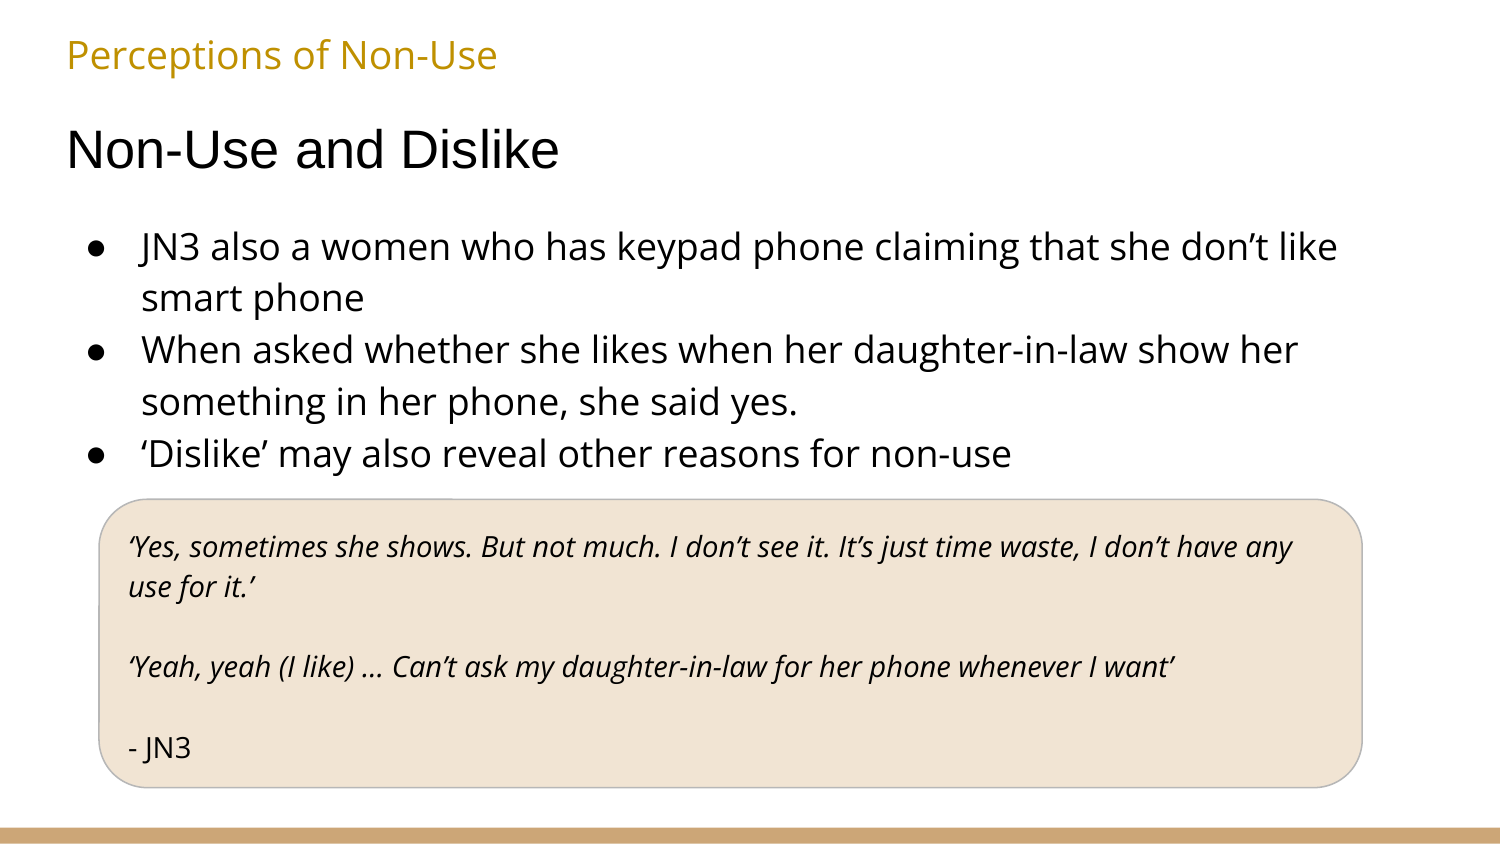

Perceptions of Non-Use
# Non-Use and Dislike
JN3 also a women who has keypad phone claiming that she don’t like smart phone
When asked whether she likes when her daughter-in-law show her something in her phone, she said yes.
‘Dislike’ may also reveal other reasons for non-use

‘Yes, sometimes she shows. But not much. I don’t see it. It’s just time waste, I don’t have any use for it.’

‘Yeah, yeah (I like) … Can’t ask my daughter-in-law for her phone whenever I want’

- JN3